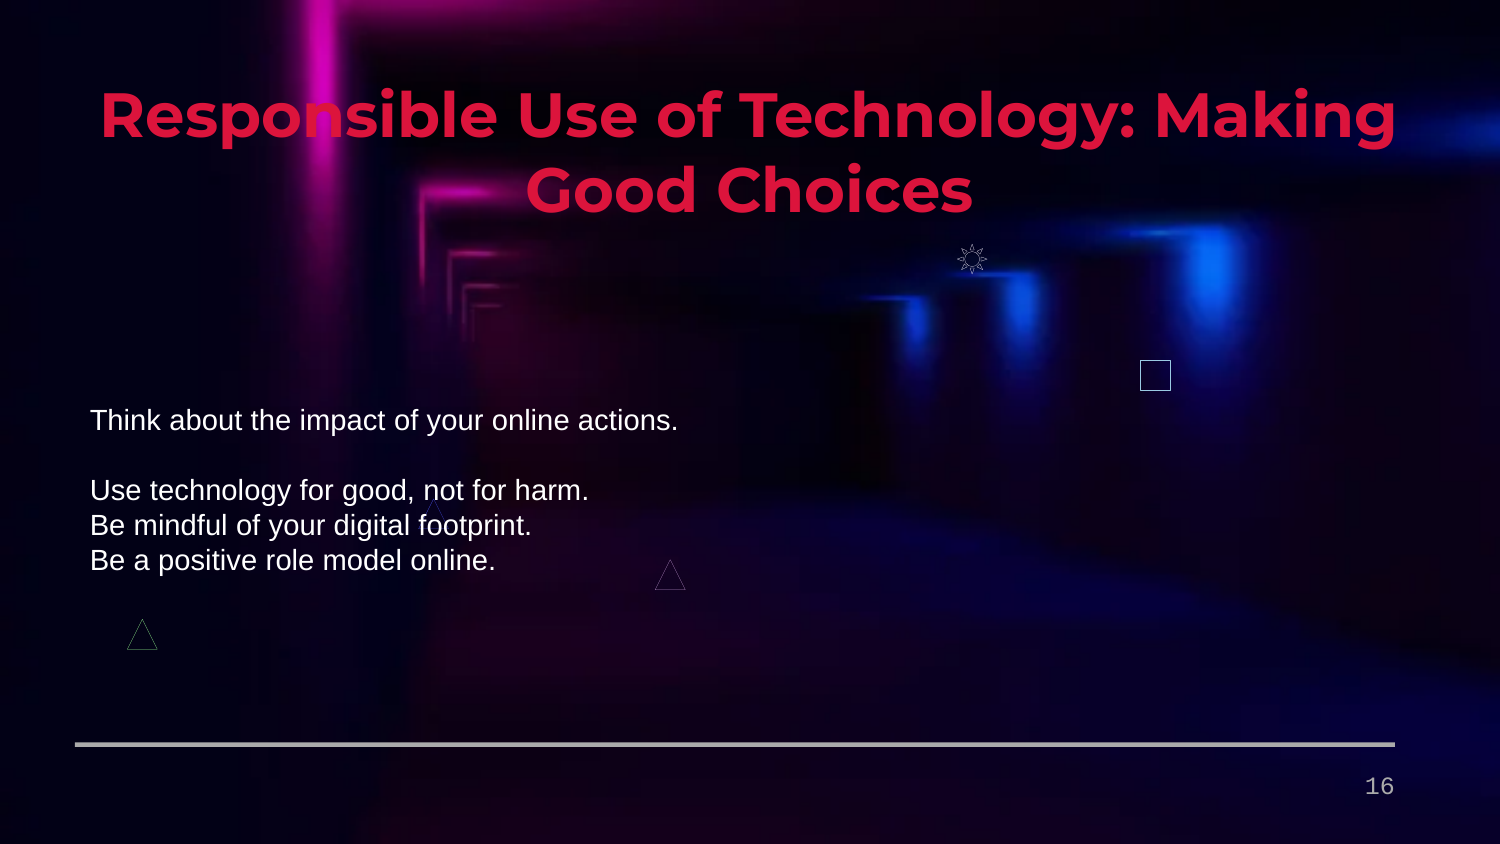

Responsible Use of Technology: Making Good Choices

Think about the impact of your online actions.

Use technology for good, not for harm.
Be mindful of your digital footprint.
Be a positive role model online.

16